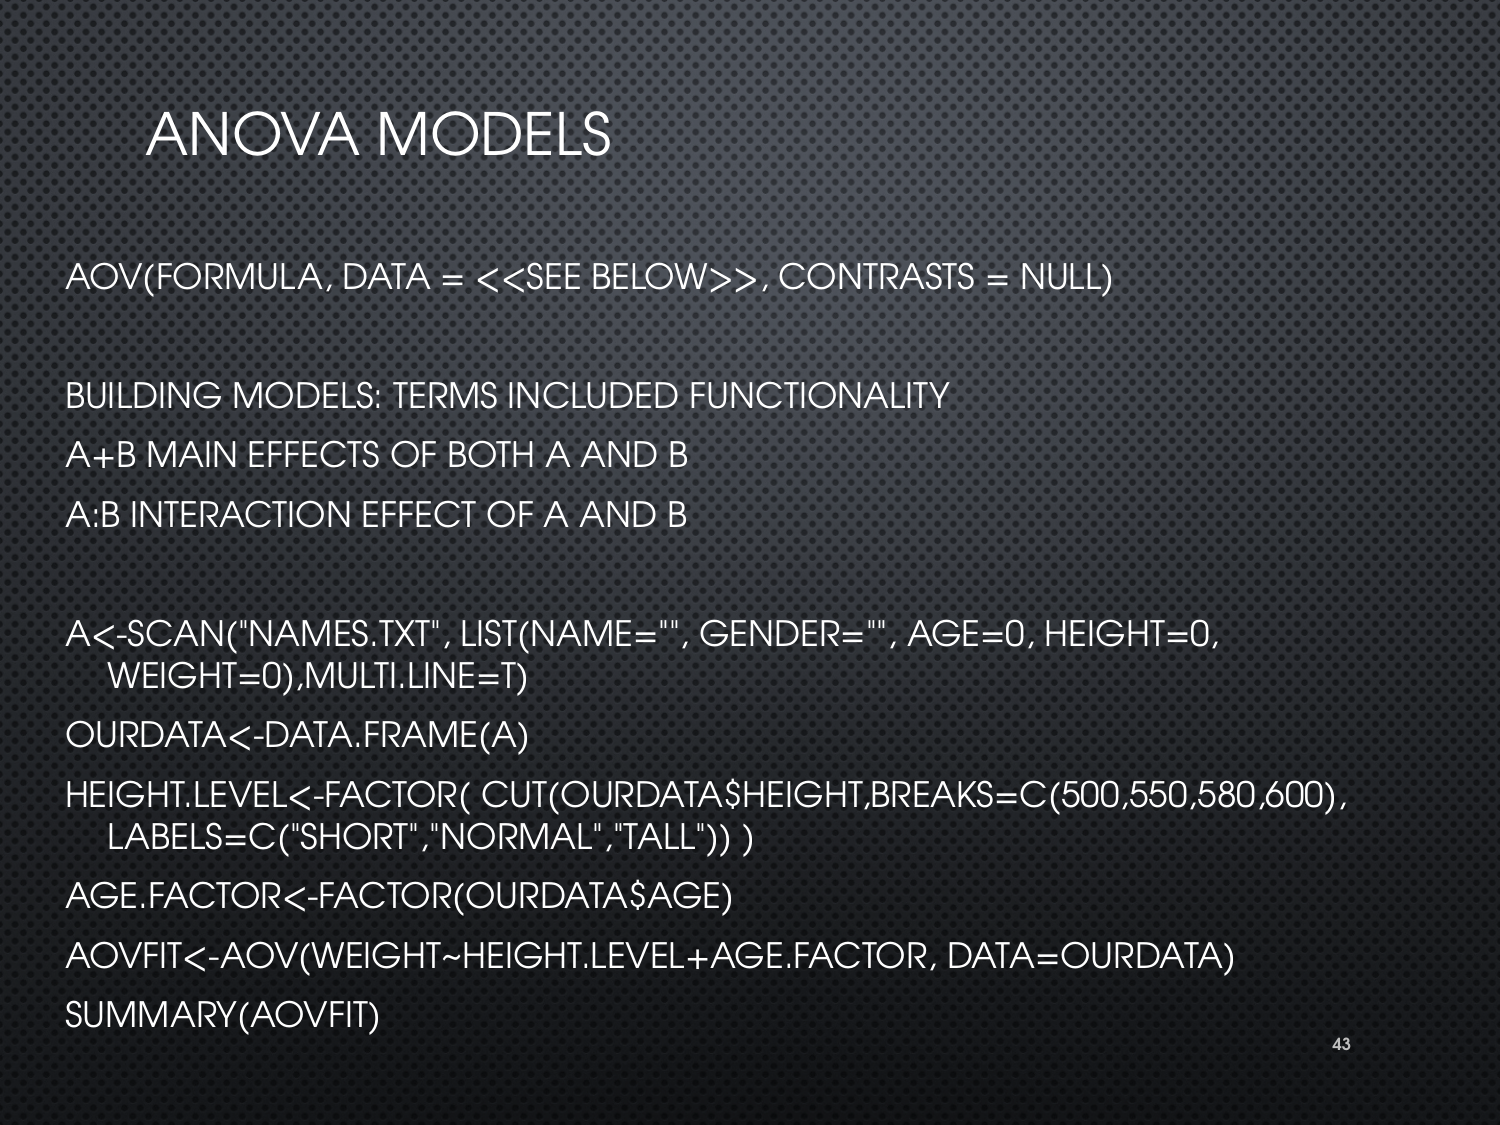

# ANOVA Models

aov(formula, data = <<see below>>, contrasts = NULL)

Building Models: Terms Included Functionality
A+B Main effects of both A and B
A:B Interaction effect of A and B

a<-scan("names.txt", list(Name="", Gender="", Age=0, Height=0, Weight=0),multi.line=T)
ourdata<-data.frame(a)
height.level<-factor( cut(ourdata$Height,breaks=c(500,550,580,600), labels=c("Short","Normal","Tall")) )
age.factor<-factor(ourdata$Age)
aovfit<-aov(Weight~height.level+age.factor, data=ourdata)
summary(aovfit)

43